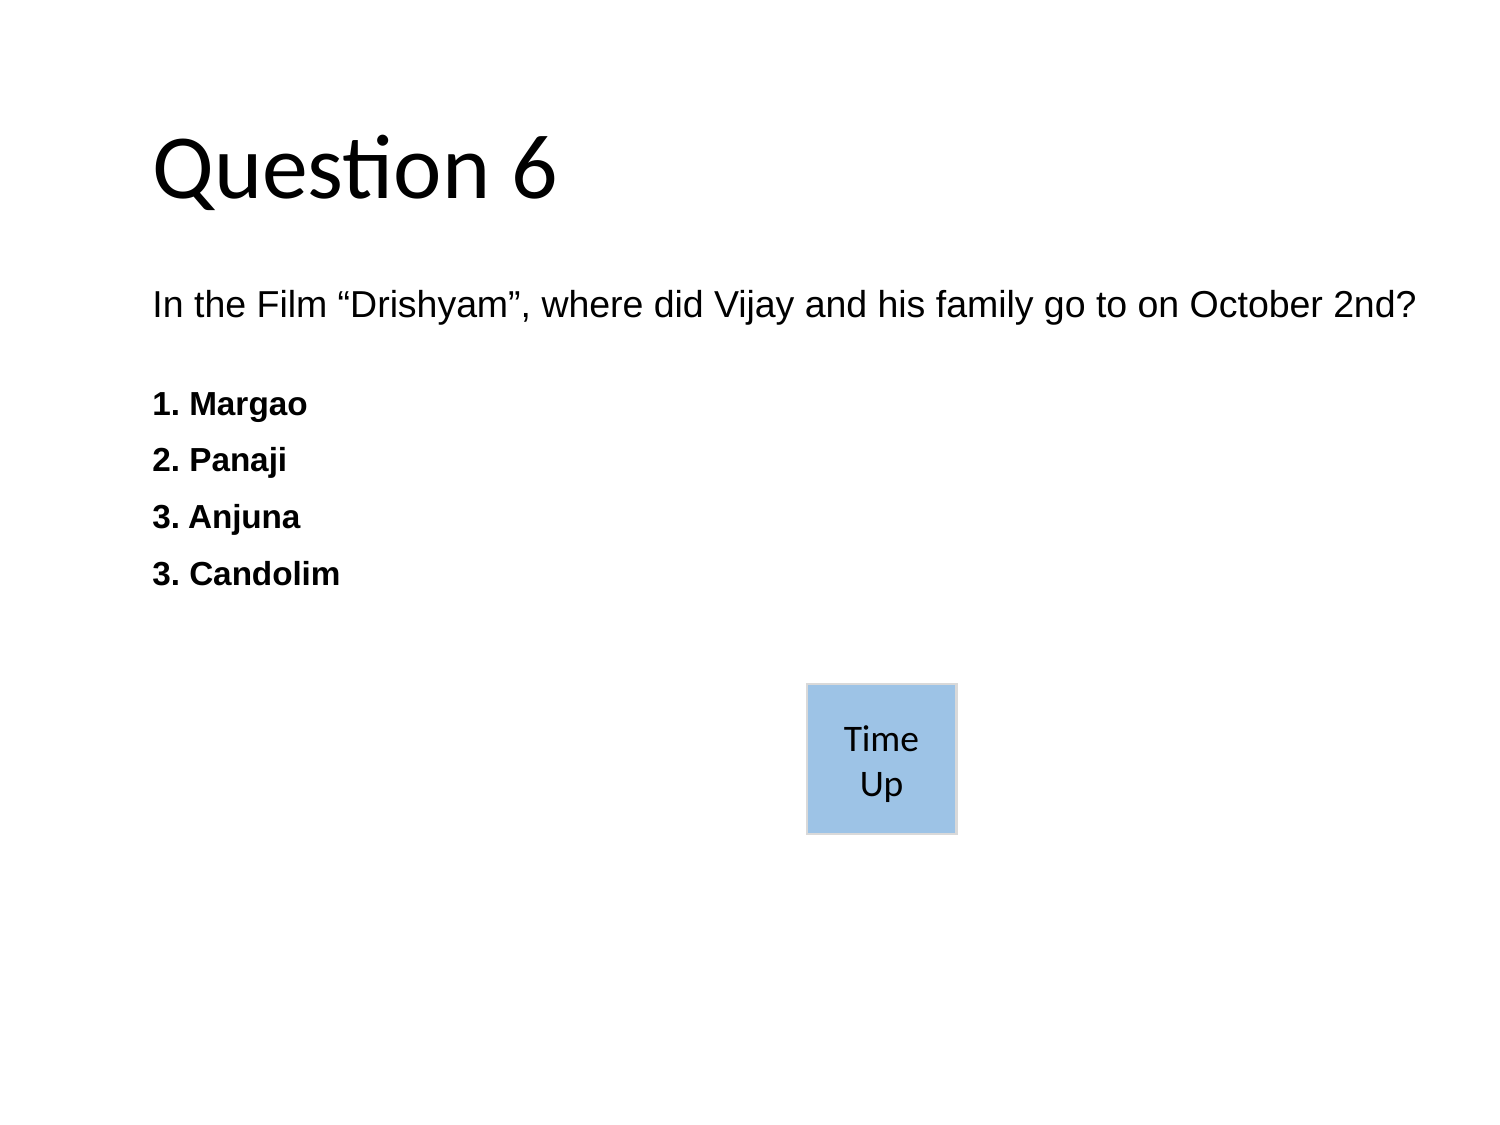

# Question 6
In the Film “Drishyam”, where did Vijay and his family go to on October 2nd?
1. Margao
2. Panaji
3. Anjuna
3. Candolim

5
4
3
2
1
Time Up